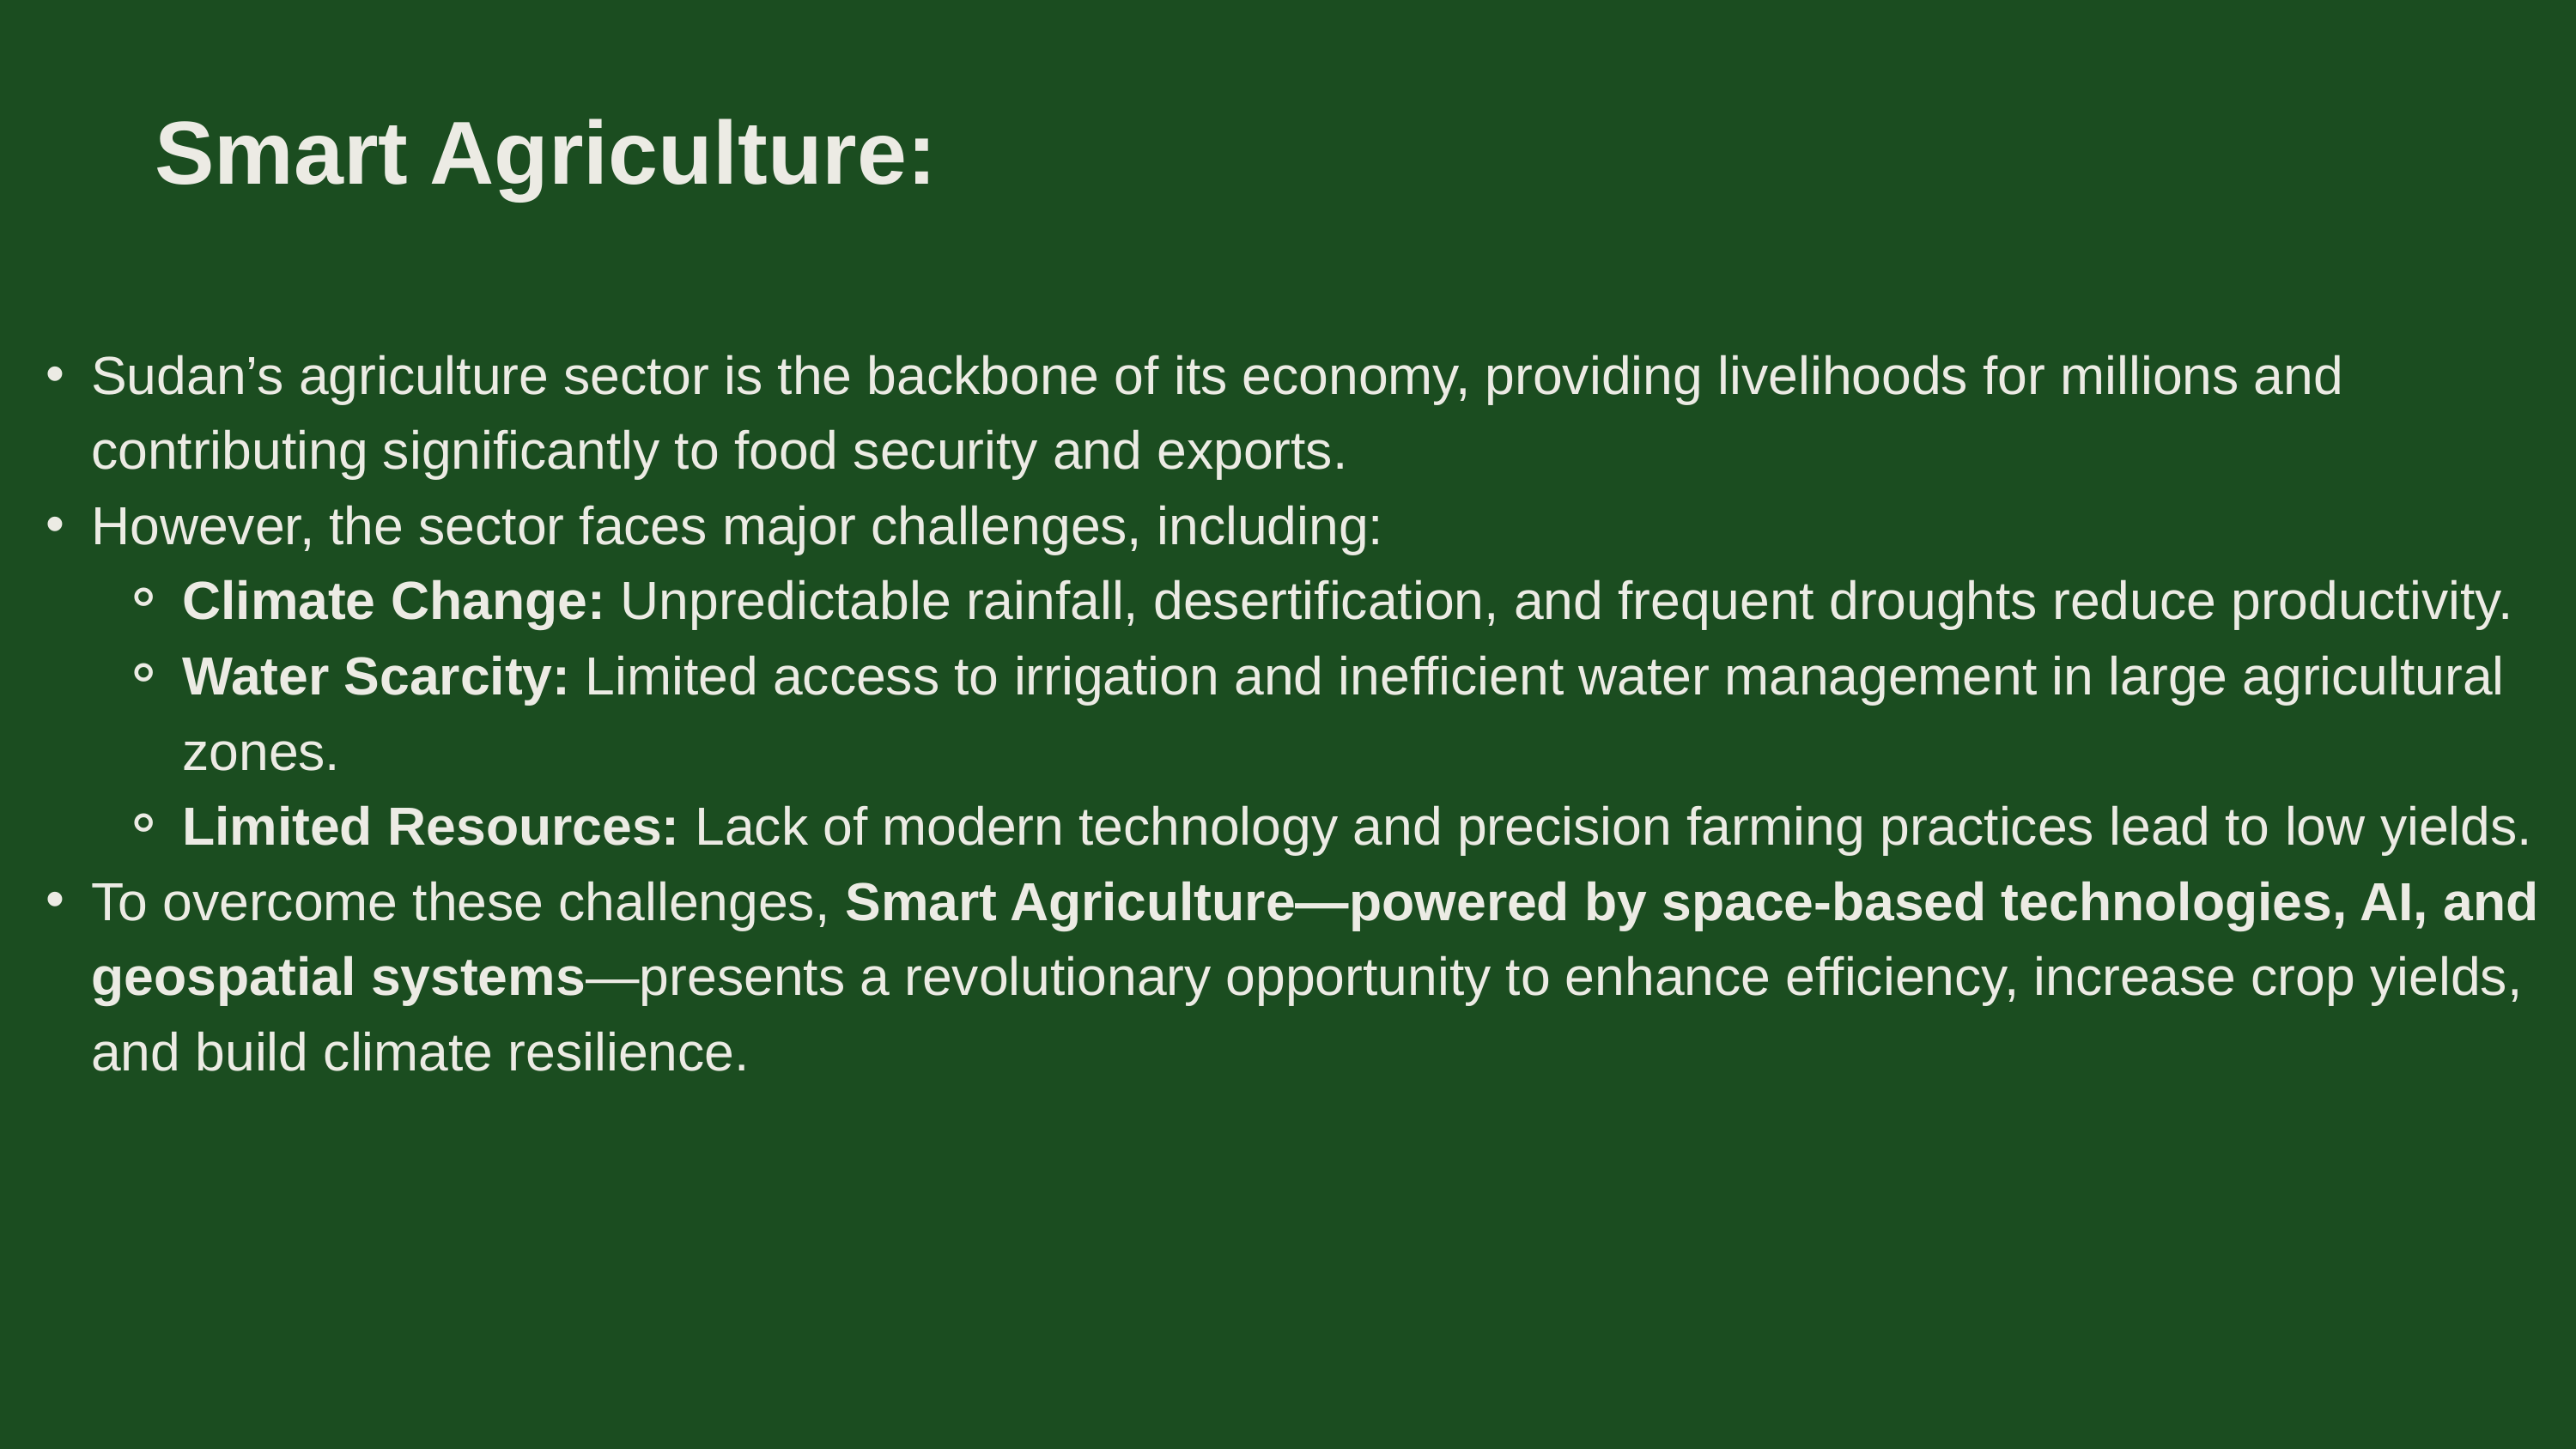

Smart Agriculture:
Sudan’s agriculture sector is the backbone of its economy, providing livelihoods for millions and contributing significantly to food security and exports.
However, the sector faces major challenges, including:
Climate Change: Unpredictable rainfall, desertification, and frequent droughts reduce productivity.
Water Scarcity: Limited access to irrigation and inefficient water management in large agricultural zones.
Limited Resources: Lack of modern technology and precision farming practices lead to low yields.
To overcome these challenges, Smart Agriculture—powered by space-based technologies, AI, and geospatial systems—presents a revolutionary opportunity to enhance efficiency, increase crop yields, and build climate resilience.